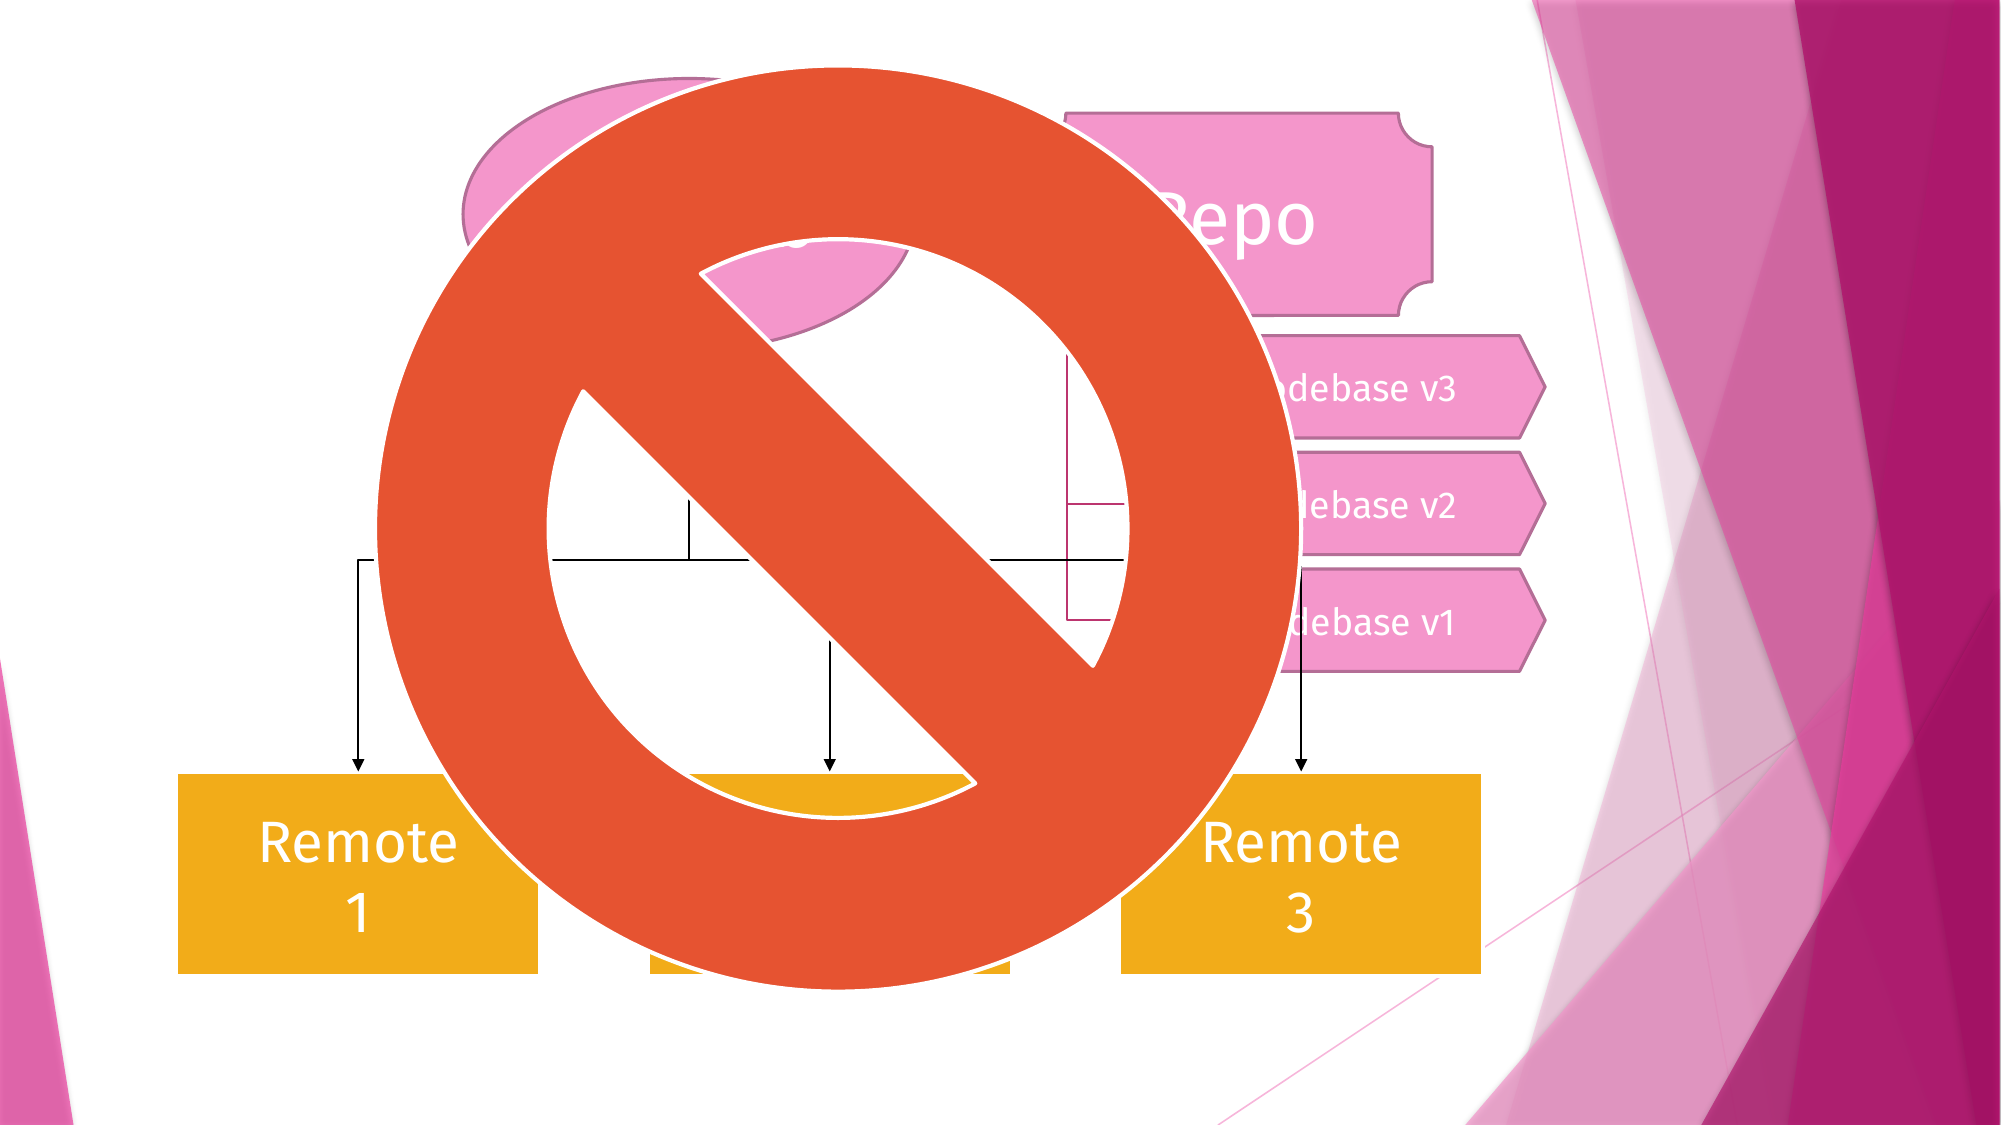

GitHub
Repo
Codebase v3
Codebase v2
Codebase v1
Remote
1
Remote
2
Remote
3